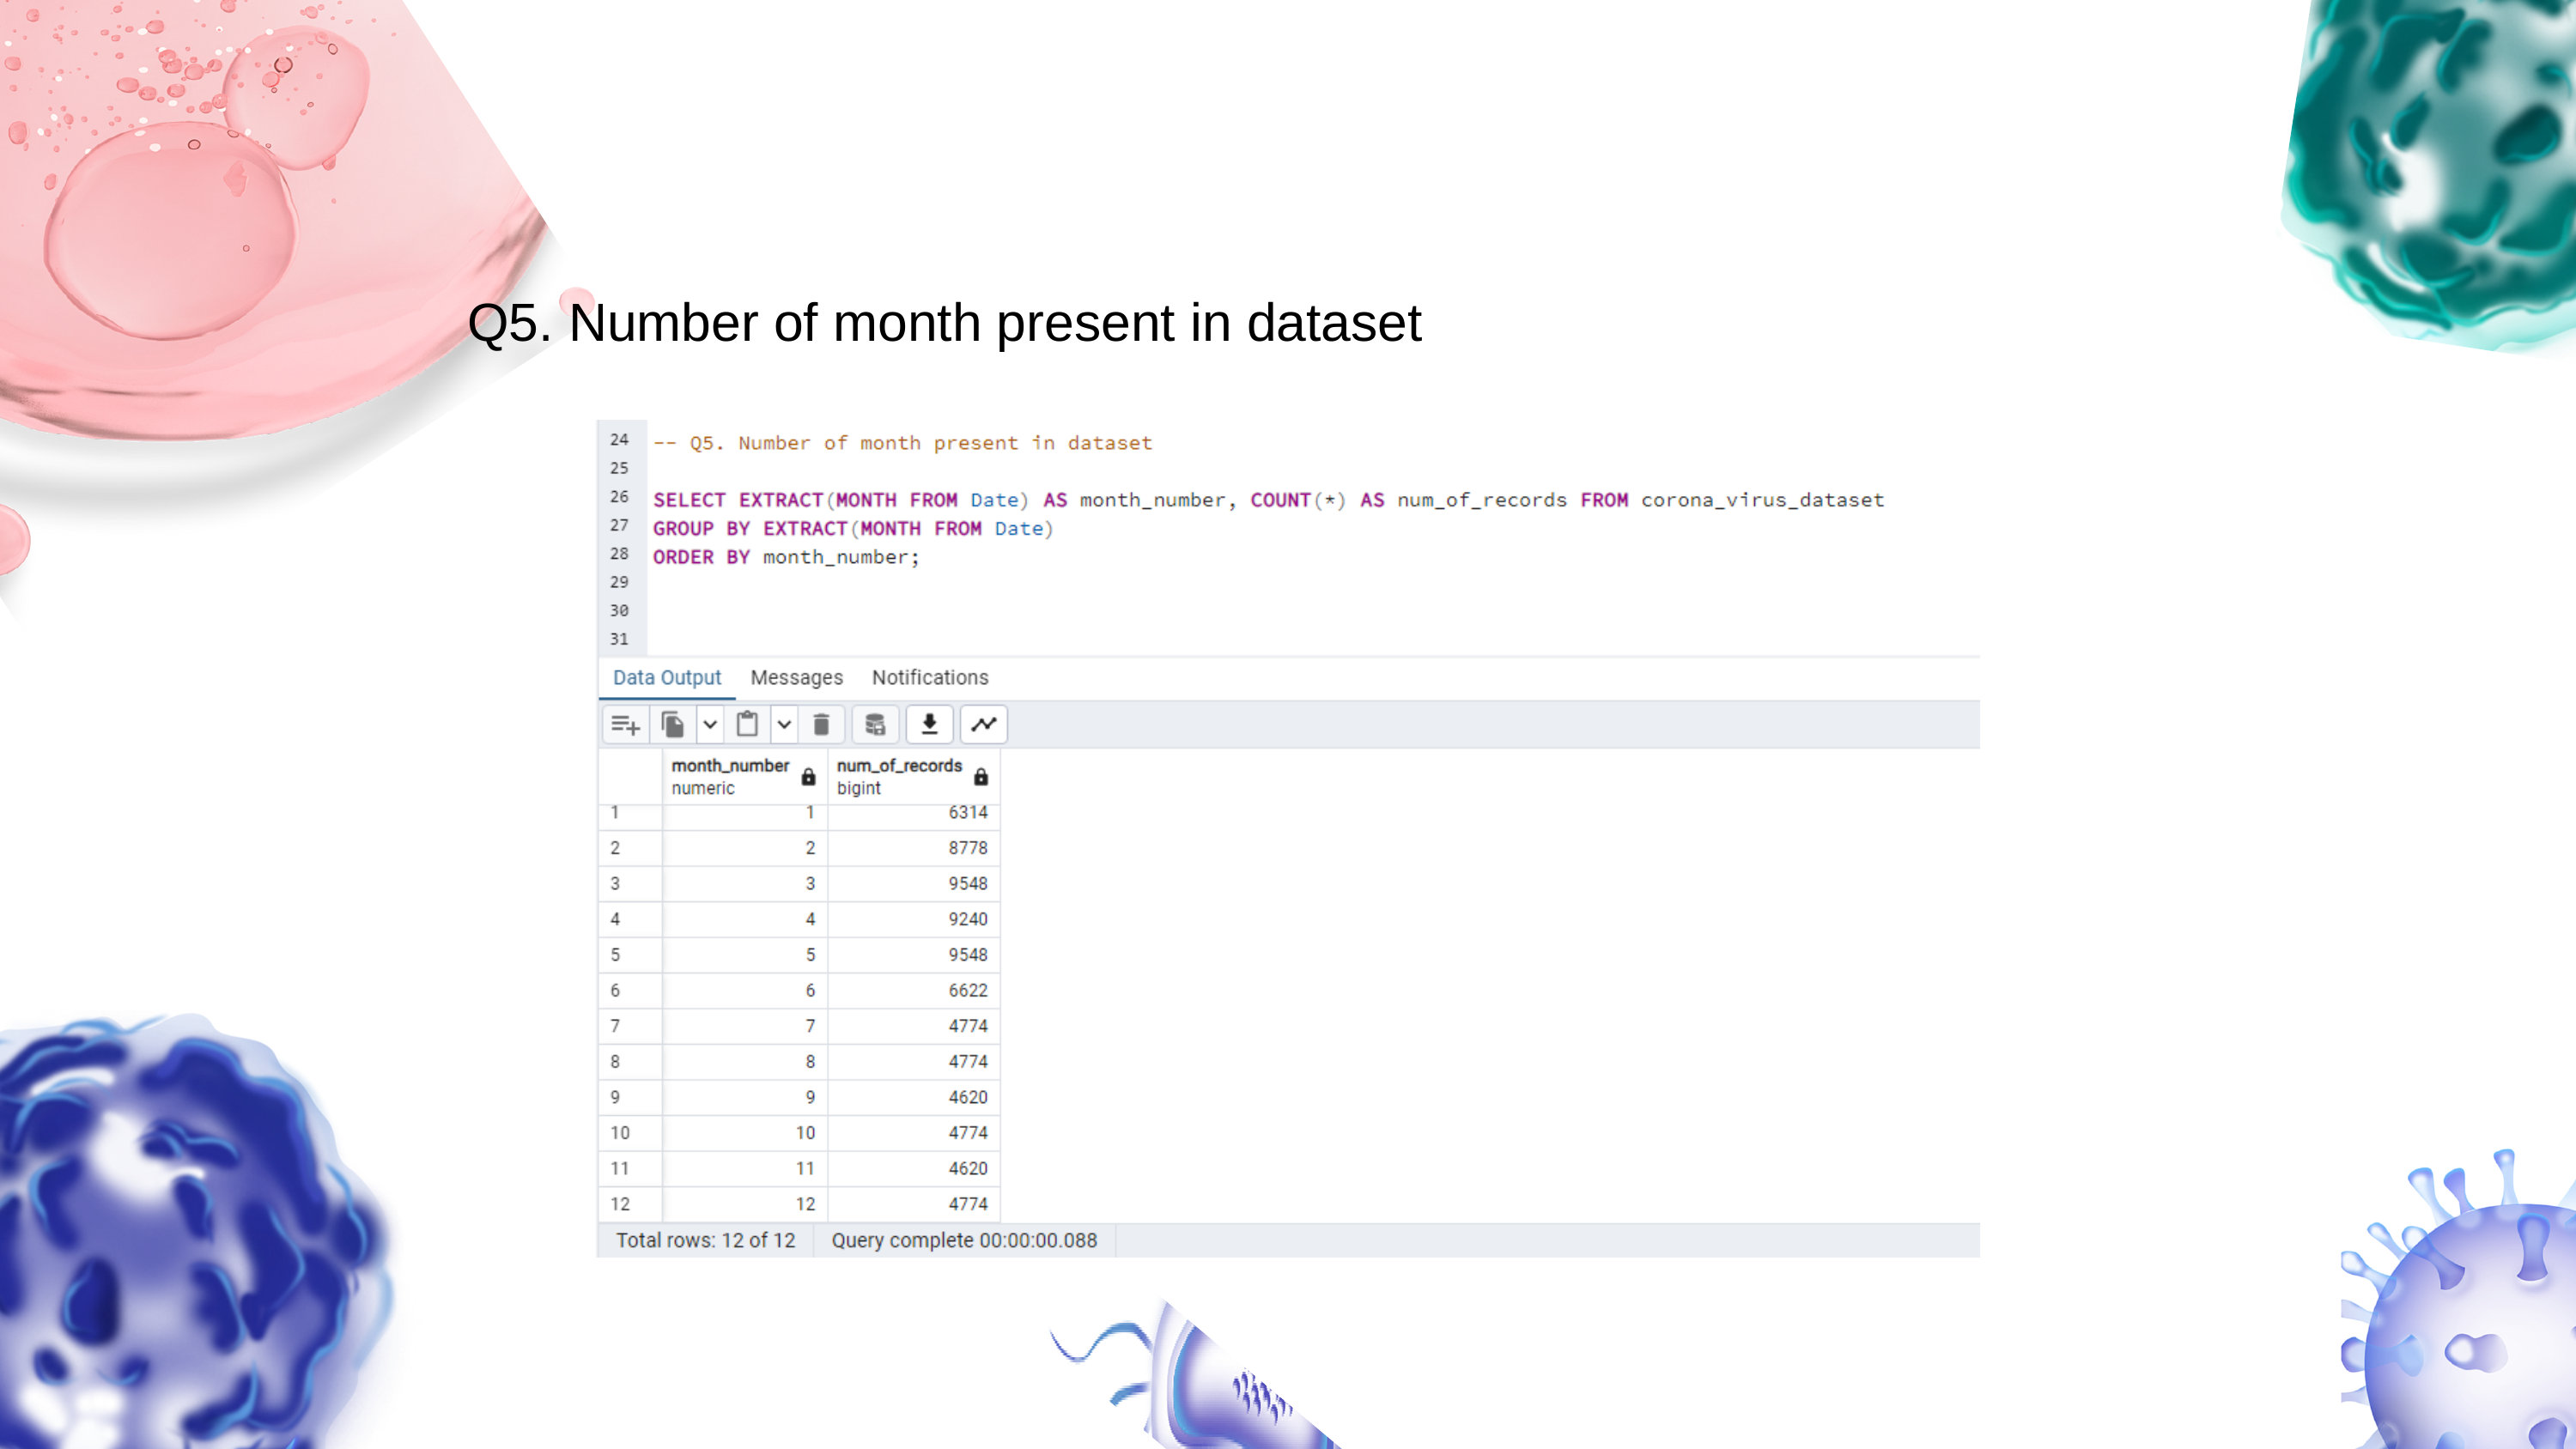

Q5. Number of month present in dataset